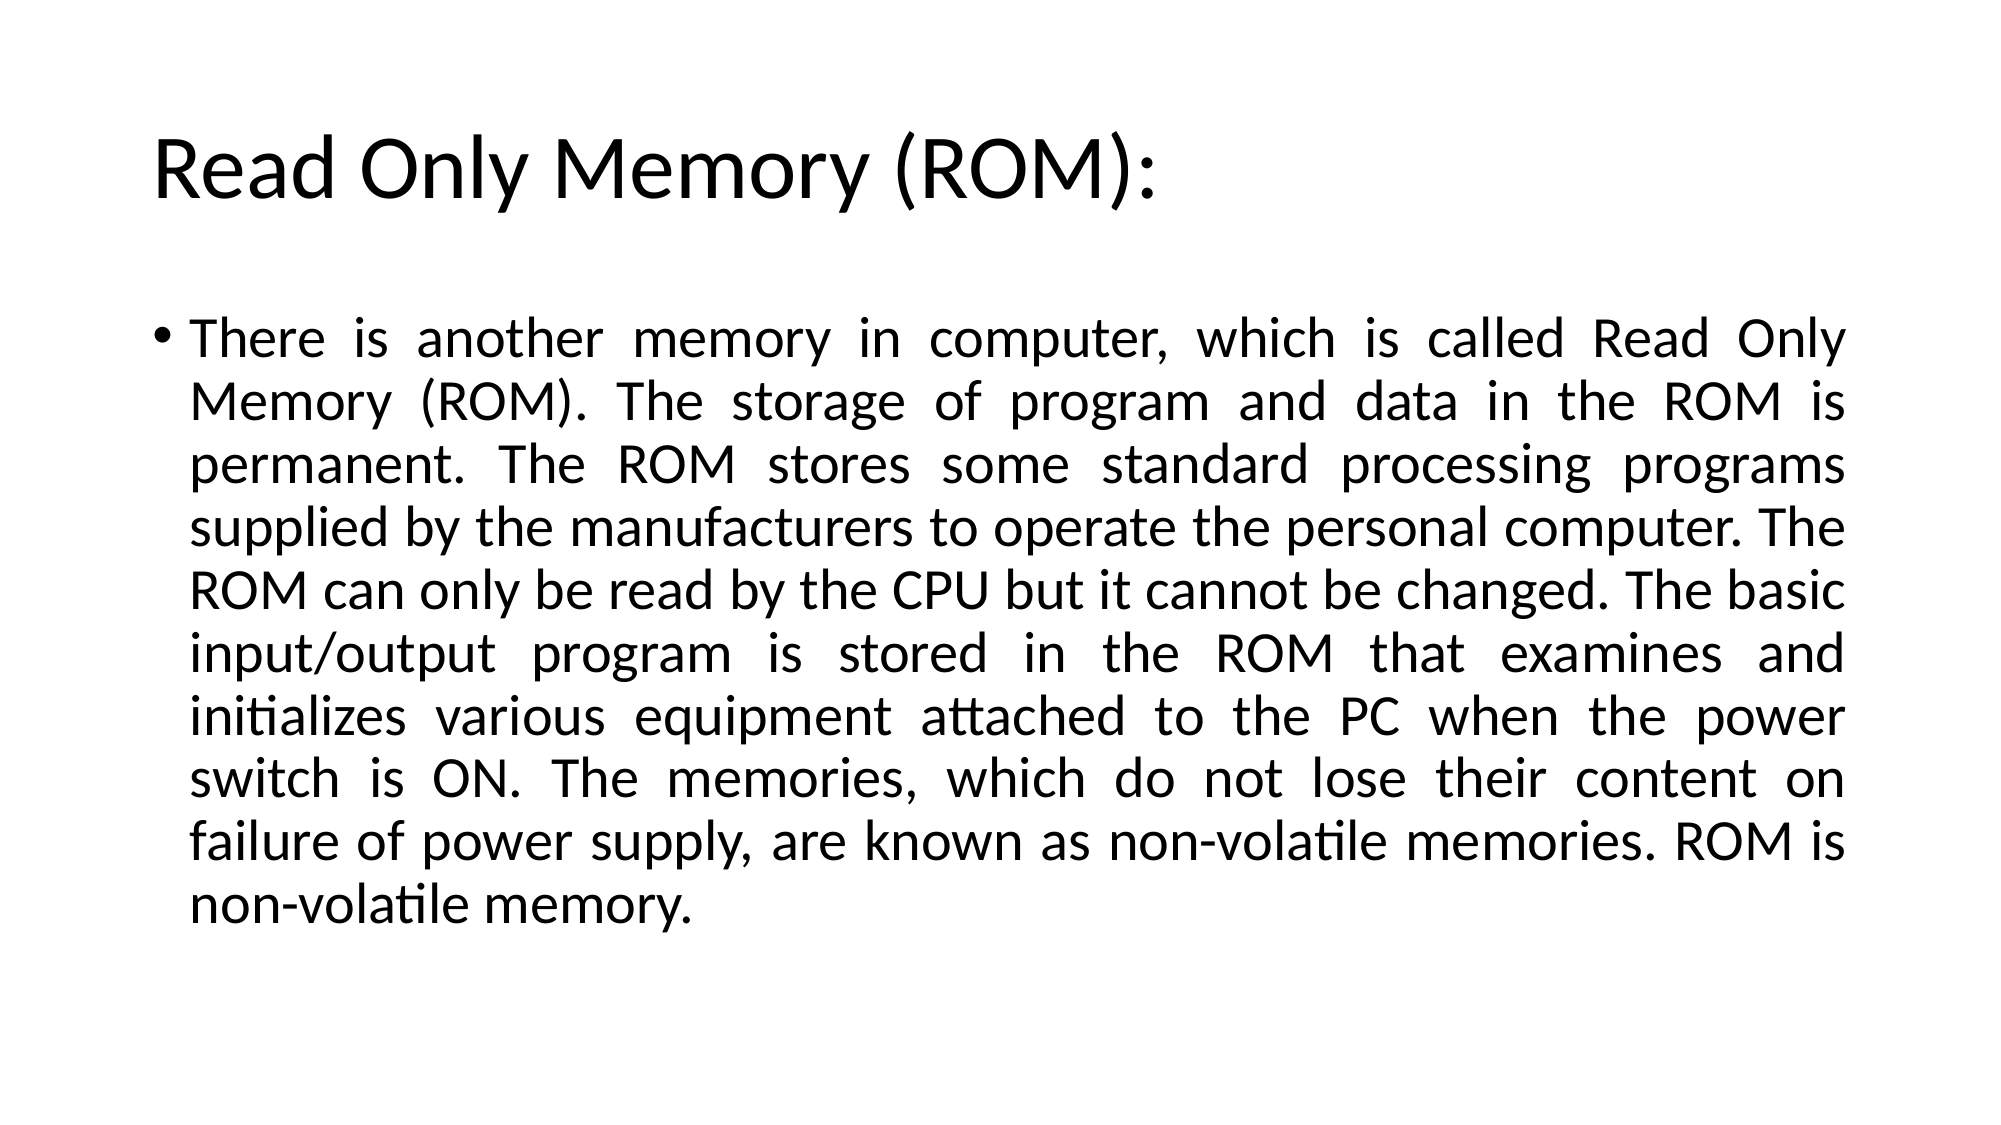

# Read Only Memory (ROM):
There is another memory in computer, which is called Read Only Memory (ROM). The storage of program and data in the ROM is permanent. The ROM stores some standard processing programs supplied by the manufacturers to operate the personal computer. The ROM can only be read by the CPU but it cannot be changed. The basic input/output program is stored in the ROM that examines and initializes various equipment attached to the PC when the power switch is ON. The memories, which do not lose their content on failure of power supply, are known as non-volatile memories. ROM is non-volatile memory.